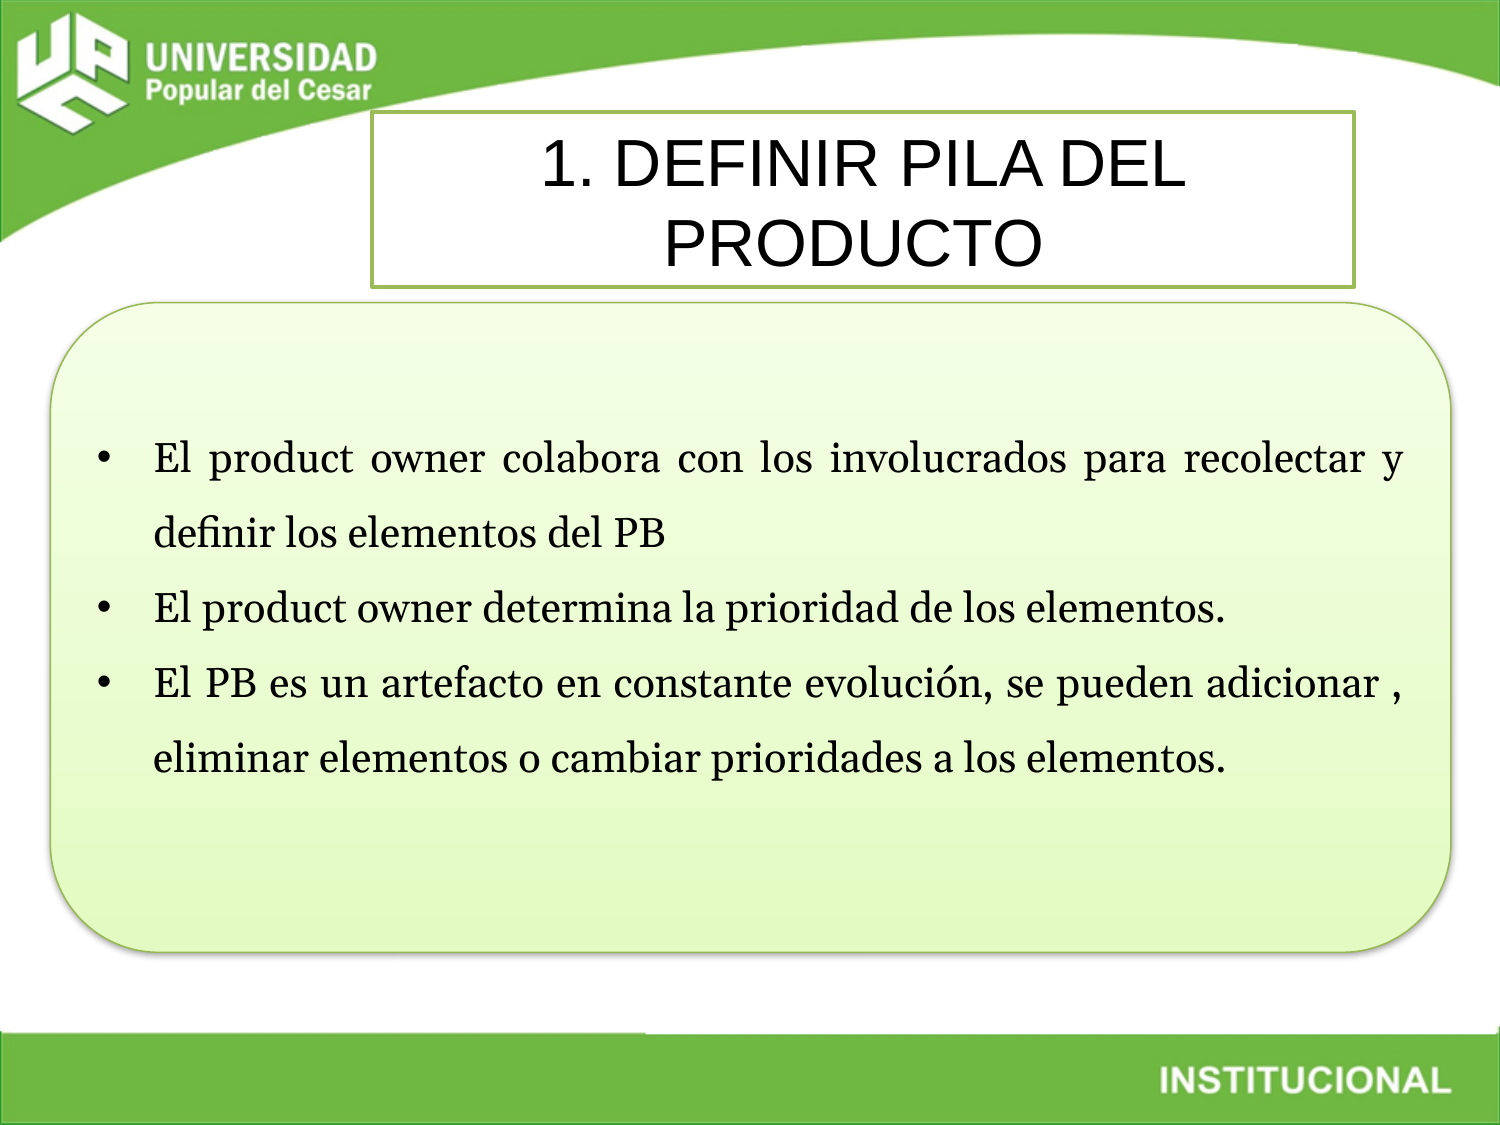

1. DEFINIR PILA DEL PRODUCTO
El product owner colabora con los involucrados para recolectar y definir los elementos del PB
El product owner determina la prioridad de los elementos.
El PB es un artefacto en constante evolución, se pueden adicionar , eliminar elementos o cambiar prioridades a los elementos.